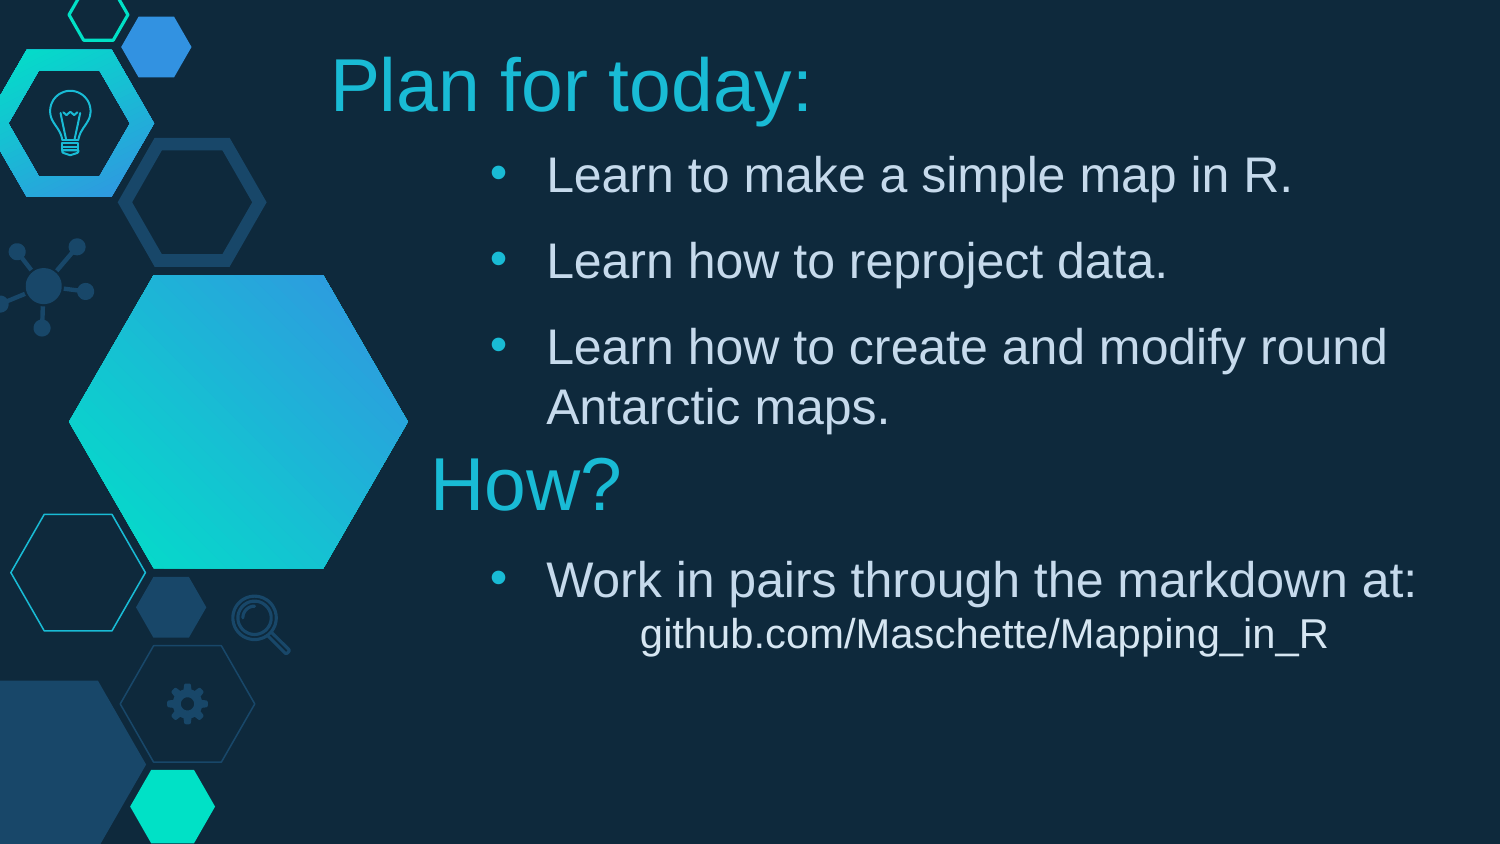

# Plan for today:
Learn to make a simple map in R.

Learn how to reproject data.

Learn how to create and modify round Antarctic maps.
How?
Work in pairs through the markdown at:
	github.com/Maschette/Mapping_in_R